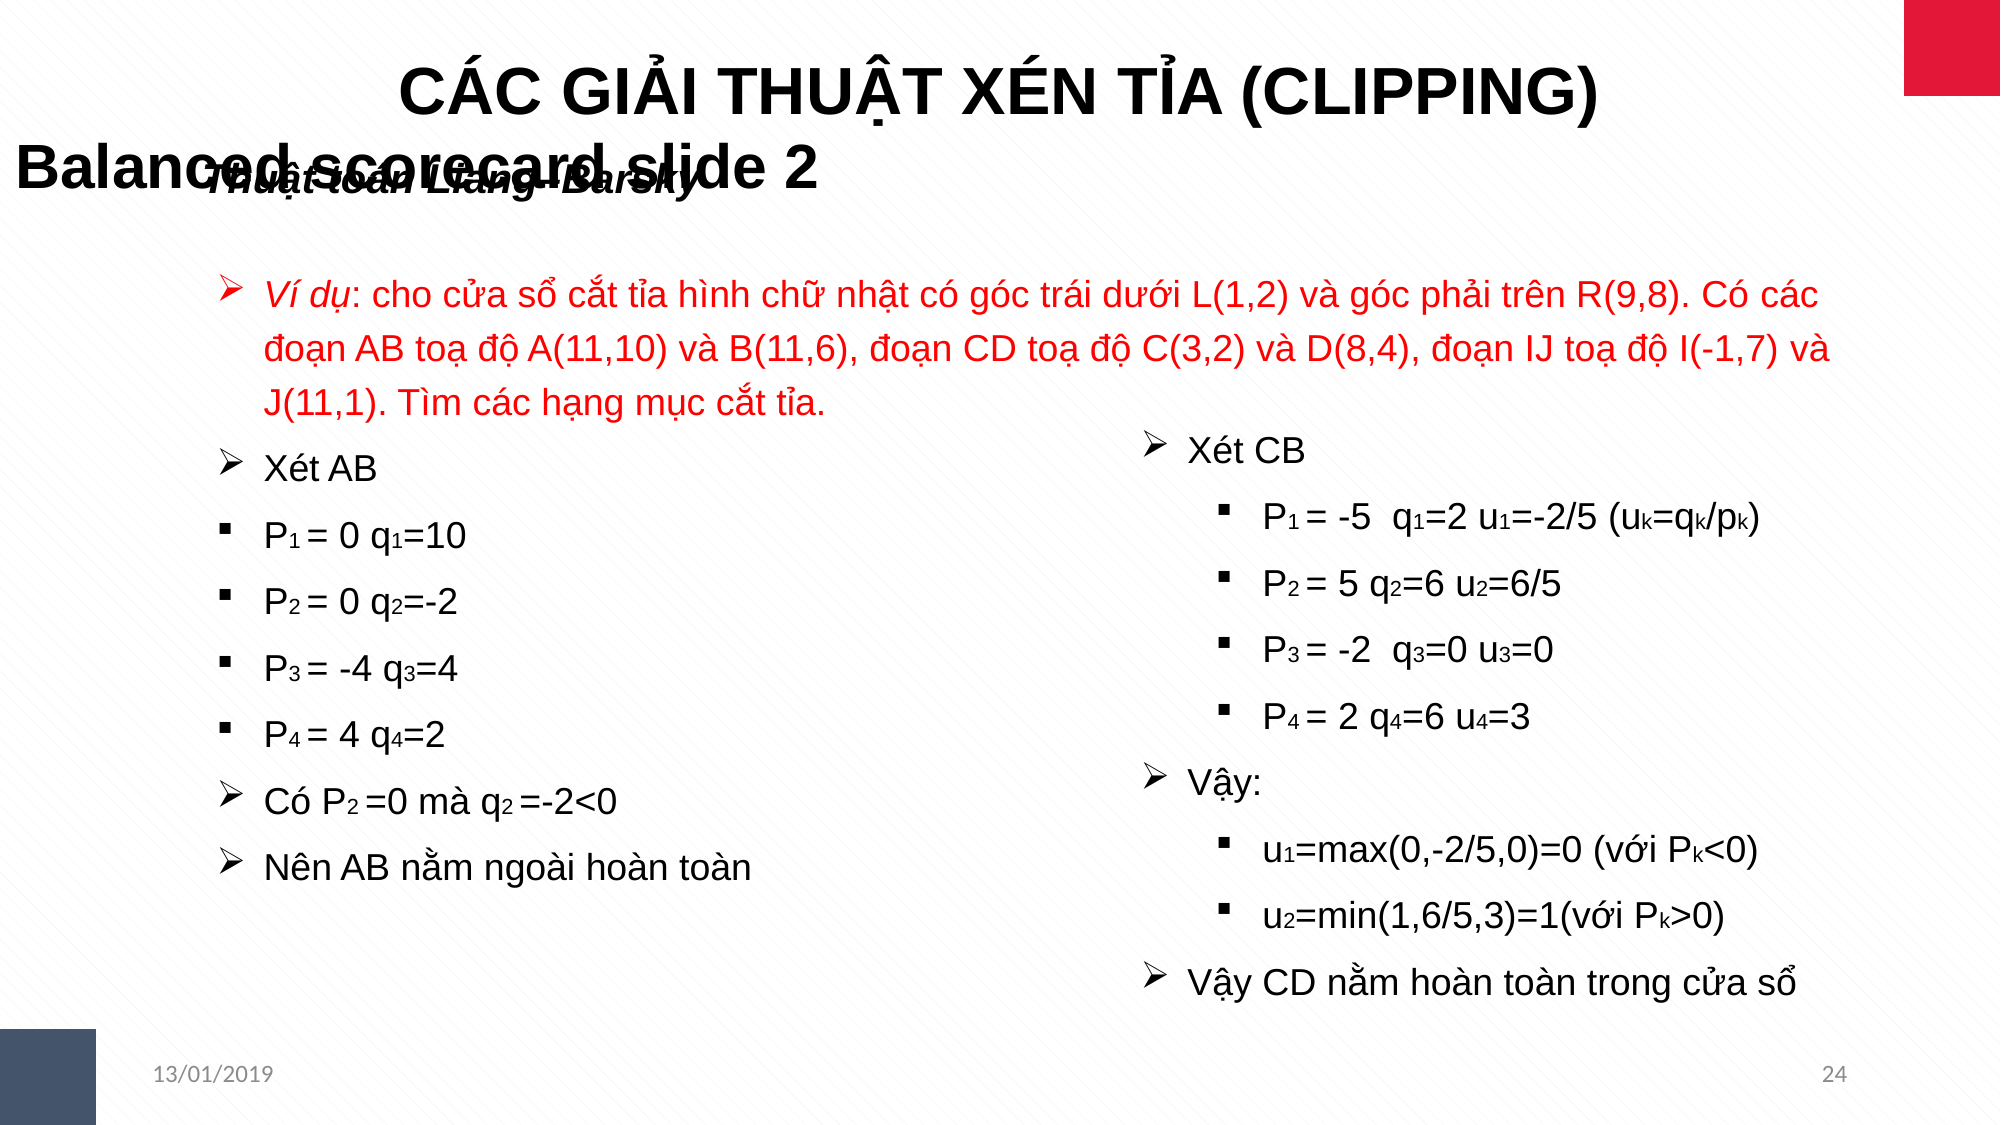

CÁC GIẢI THUẬT XÉN TỈA (CLIPPING)
Balanced scorecard slide 2
Thuật toán Liang–Barsky
Ví dụ: cho cửa sổ cắt tỉa hình chữ nhật có góc trái dưới L(1,2) và góc phải trên R(9,8). Có các đoạn AB toạ độ A(11,10) và B(11,6), đoạn CD toạ độ C(3,2) và D(8,4), đoạn IJ toạ độ I(-1,7) và J(11,1). Tìm các hạng mục cắt tỉa.
Xét AB
P1 = 0 q1=10
P2 = 0 q2=-2
P3 = -4 q3=4
P4 = 4 q4=2
Có P2 =0 mà q2 =-2<0
Nên AB nằm ngoài hoàn toàn
Xét CB
P1 = -5  q1=2 u1=-2/5 (uk=qk/pk)
P2 = 5 q2=6 u2=6/5
P3 = -2  q3=0 u3=0
P4 = 2 q4=6 u4=3
Vậy:
u1=max(0,-2/5,0)=0 (với Pk<0)
u2=min(1,6/5,3)=1(với Pk>0)
Vậy CD nằm hoàn toàn trong cửa sổ

13/01/2019
24